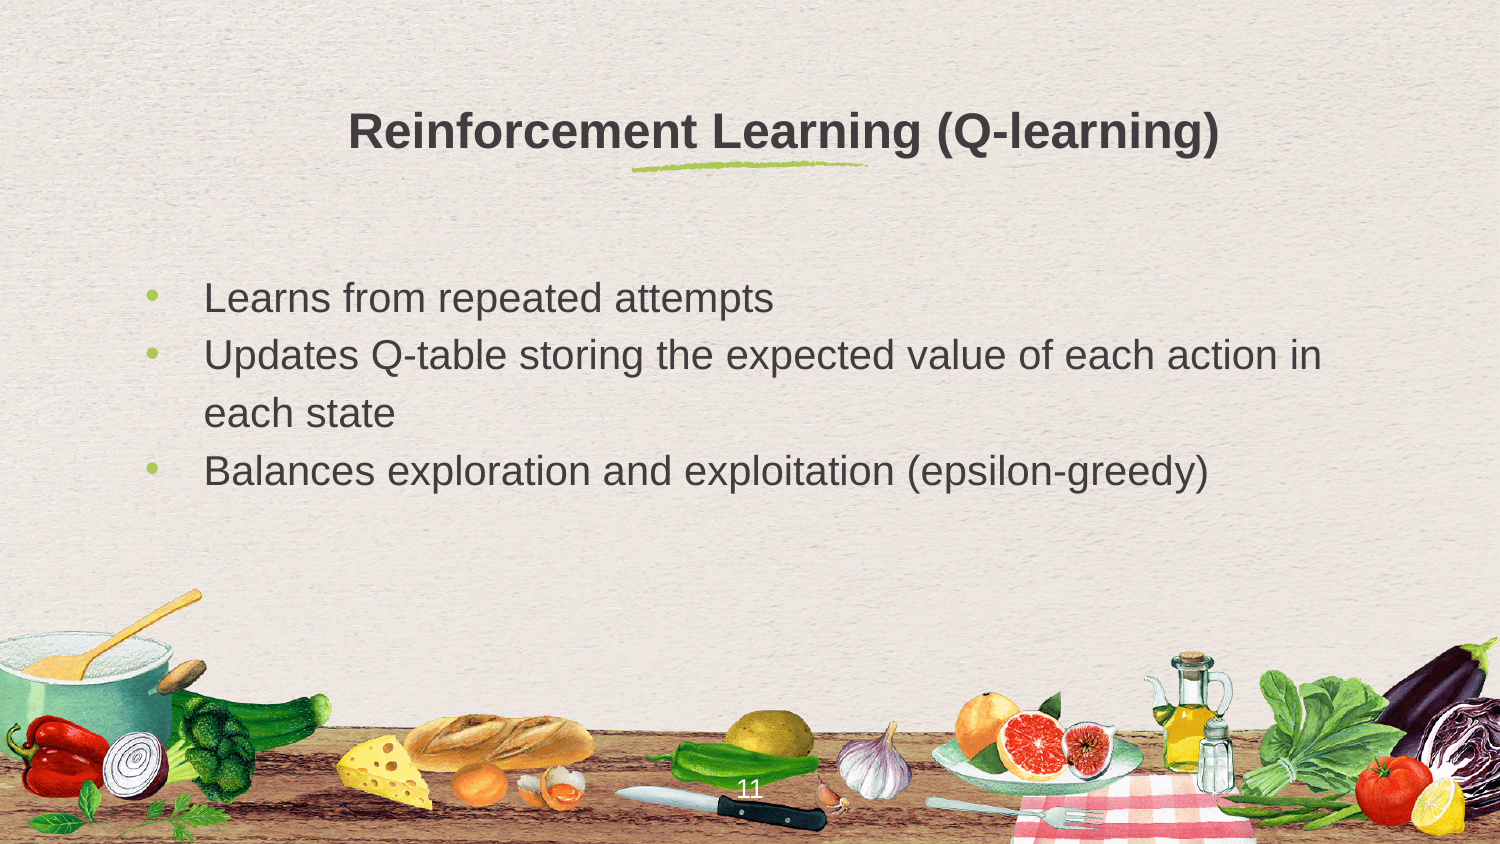

# Reinforcement Learning (Q-learning)

Learns from repeated attempts
Updates Q-table storing the expected value of each action in each state
Balances exploration and exploitation (epsilon-greedy)
11